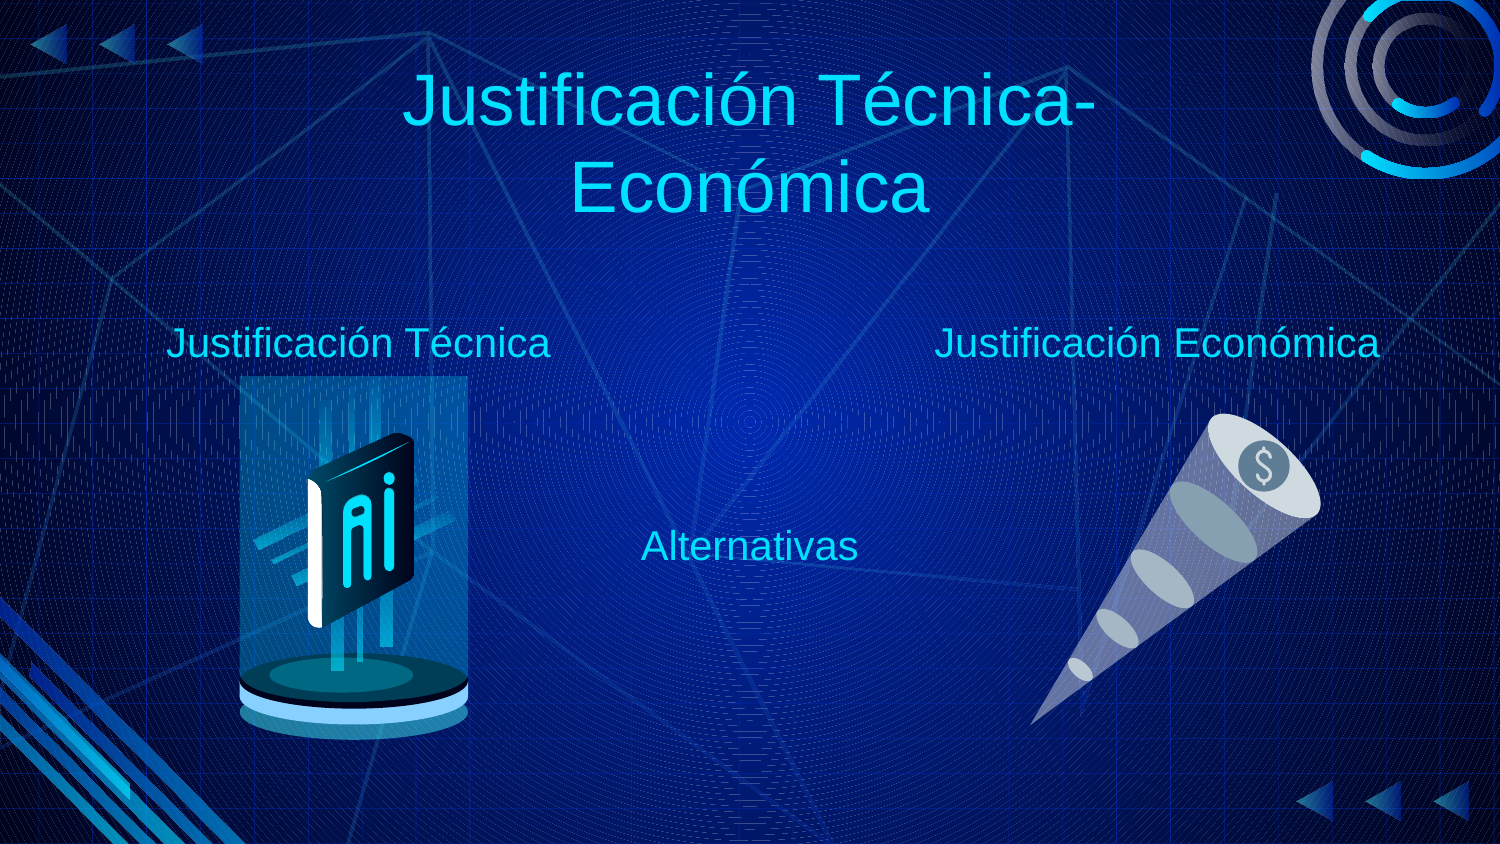

Justificación Técnica-Económica
Justificación Técnica
Justificación Económica

Alternativas